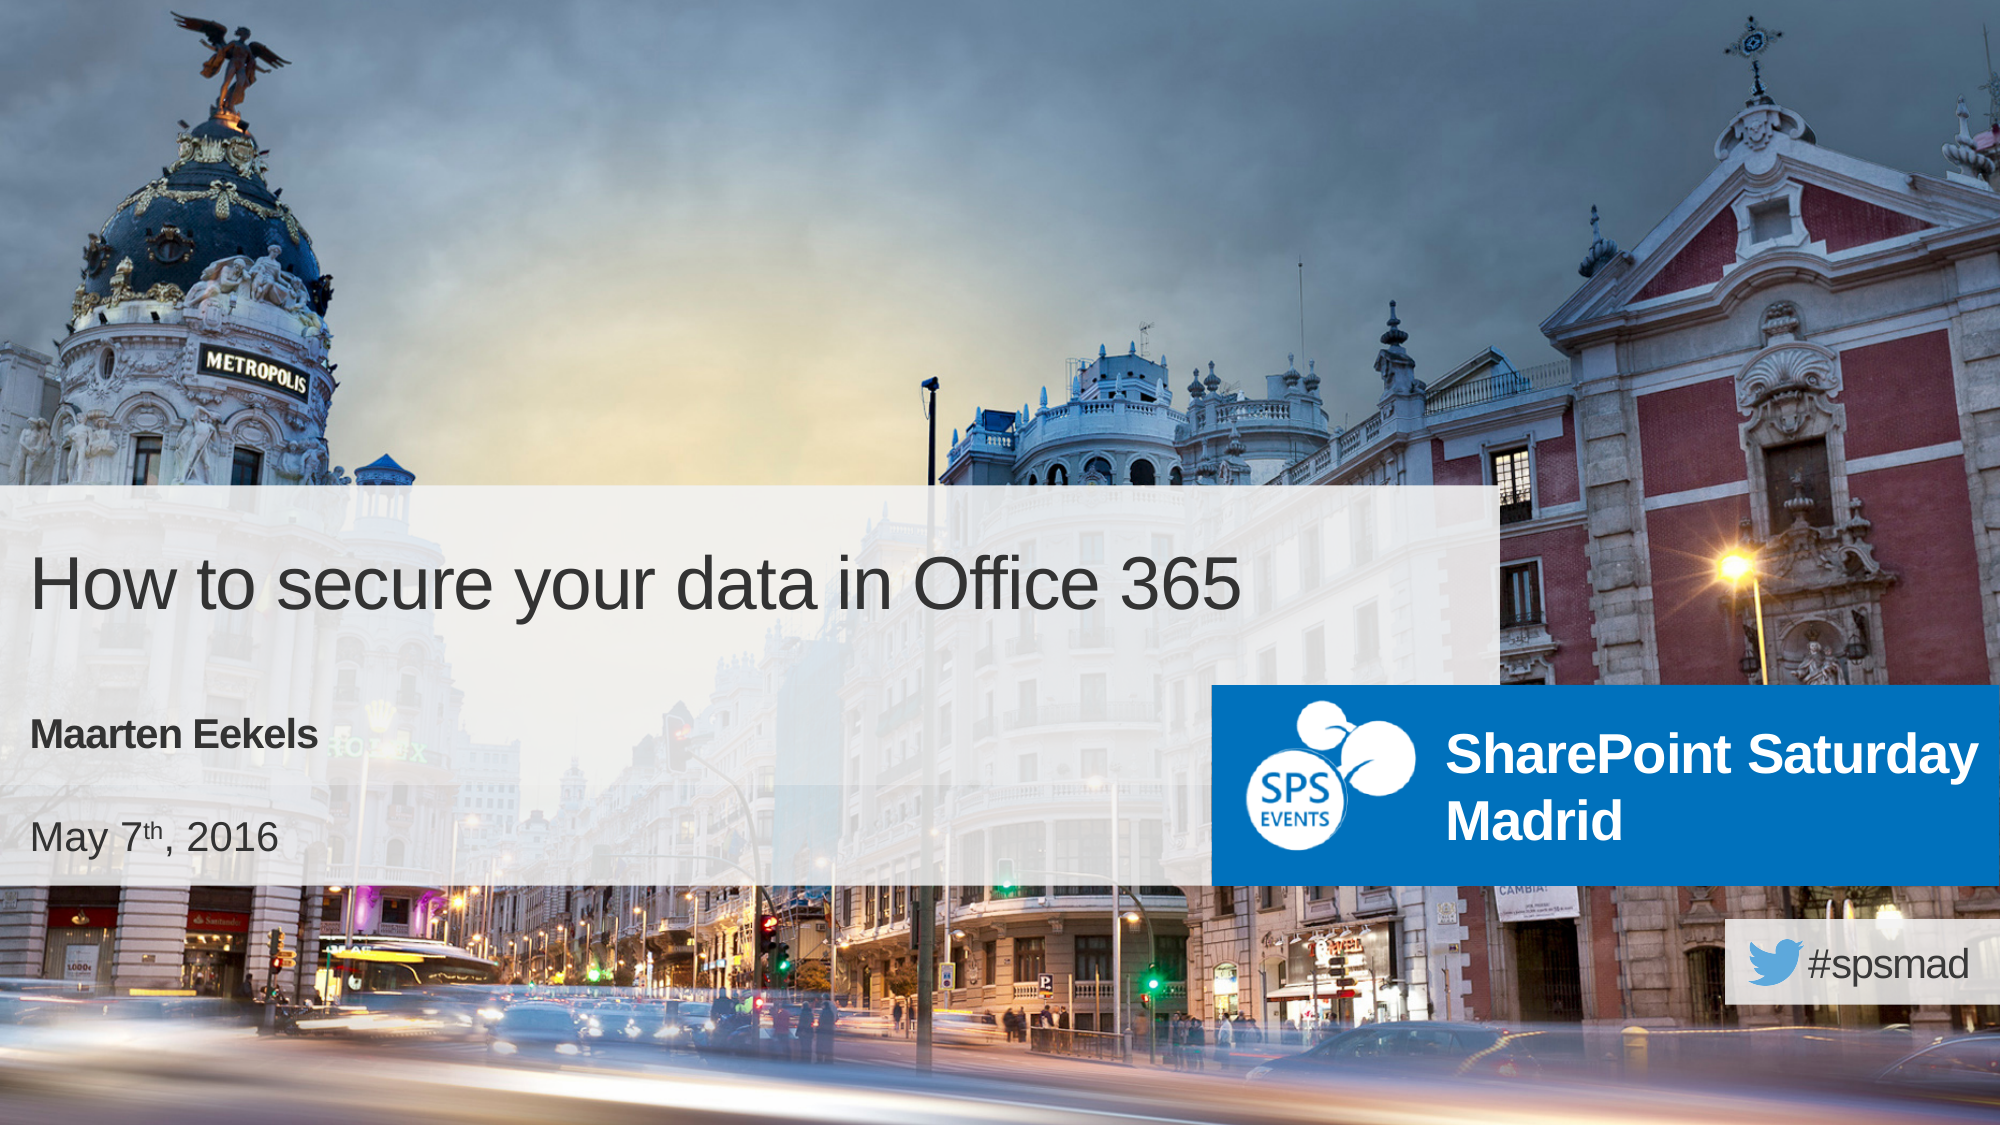

How to secure your data in Office 365
Maarten Eekels